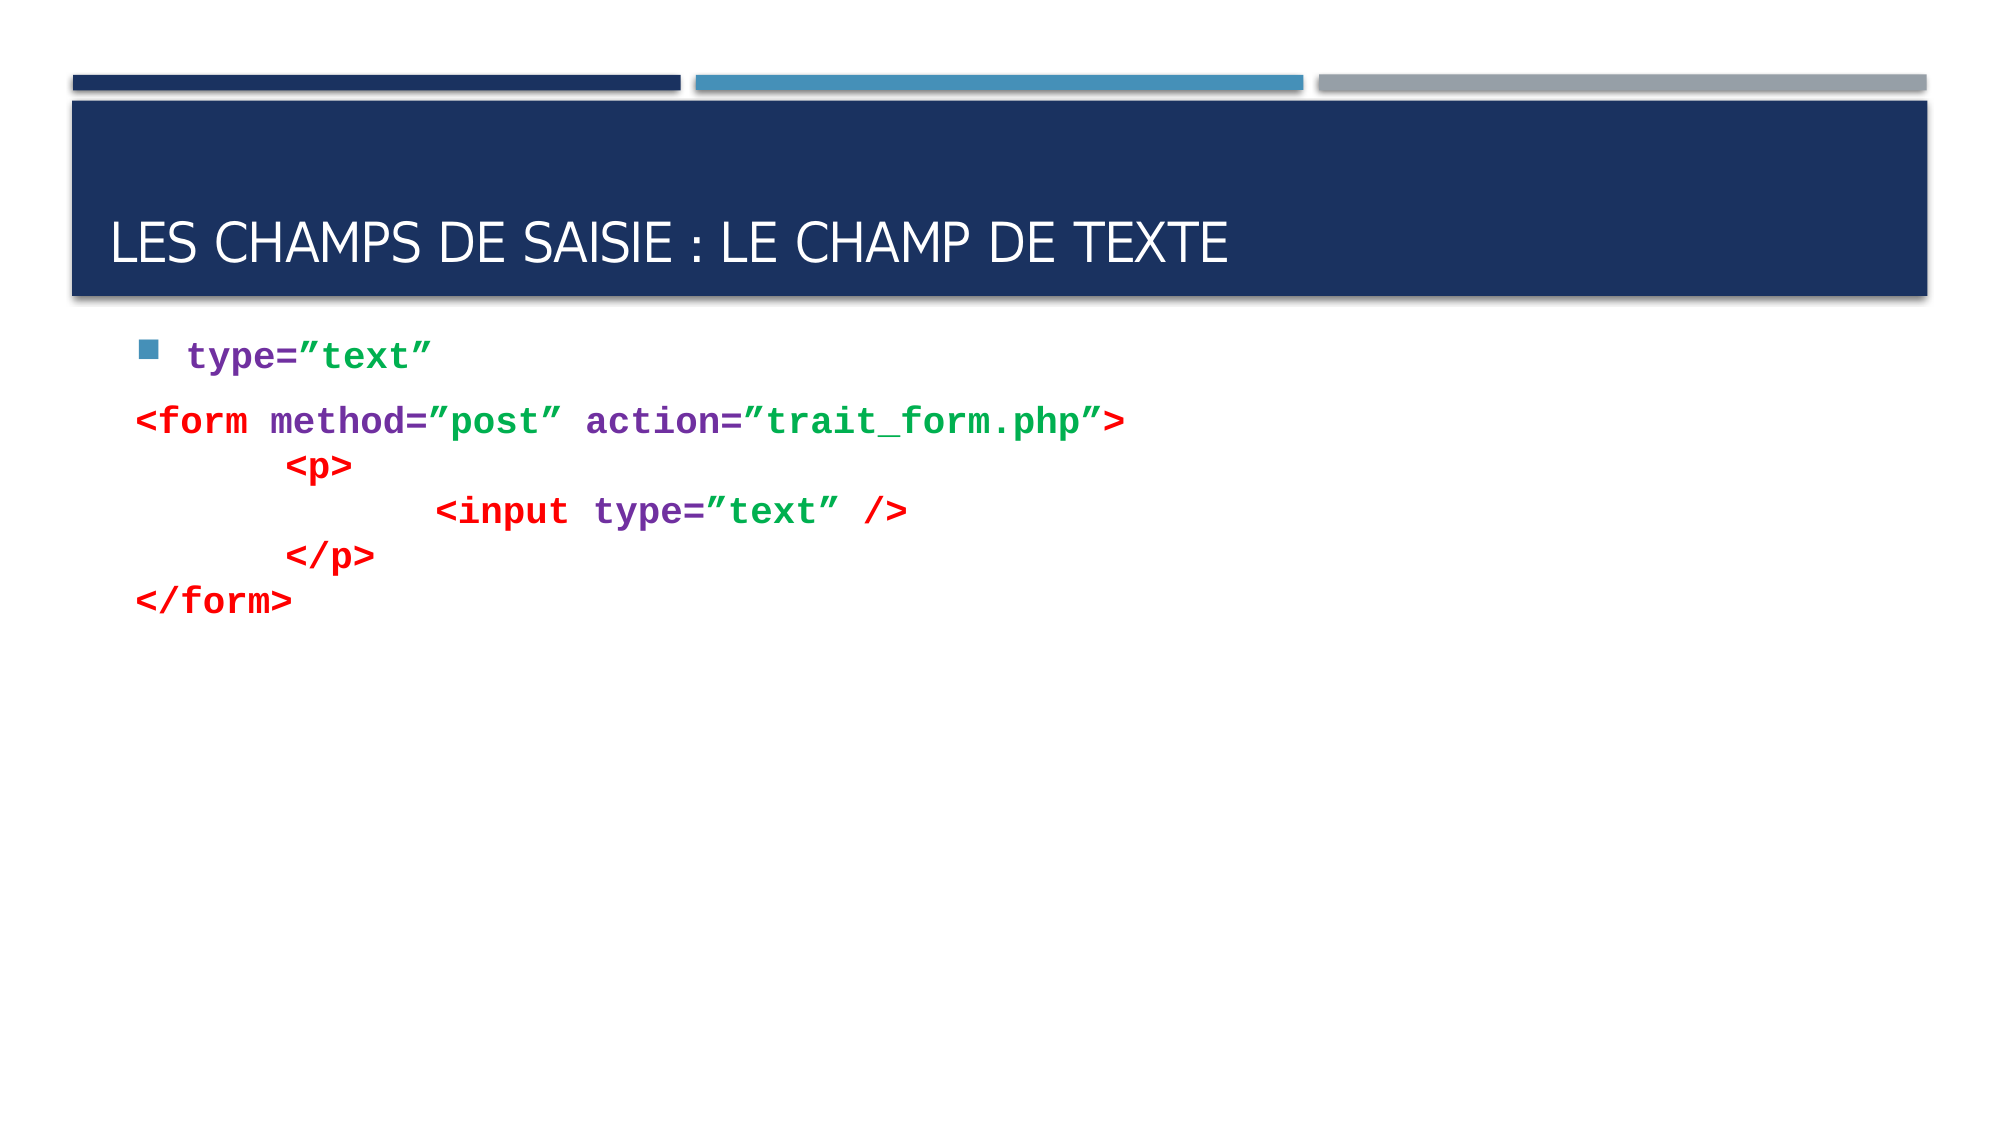

# Les champs de saisie : le champ de texte
type=”text”
<form method=”post” action=”trait_form.php”>
	<p>
		<input type=”text” />
	</p>
</form>